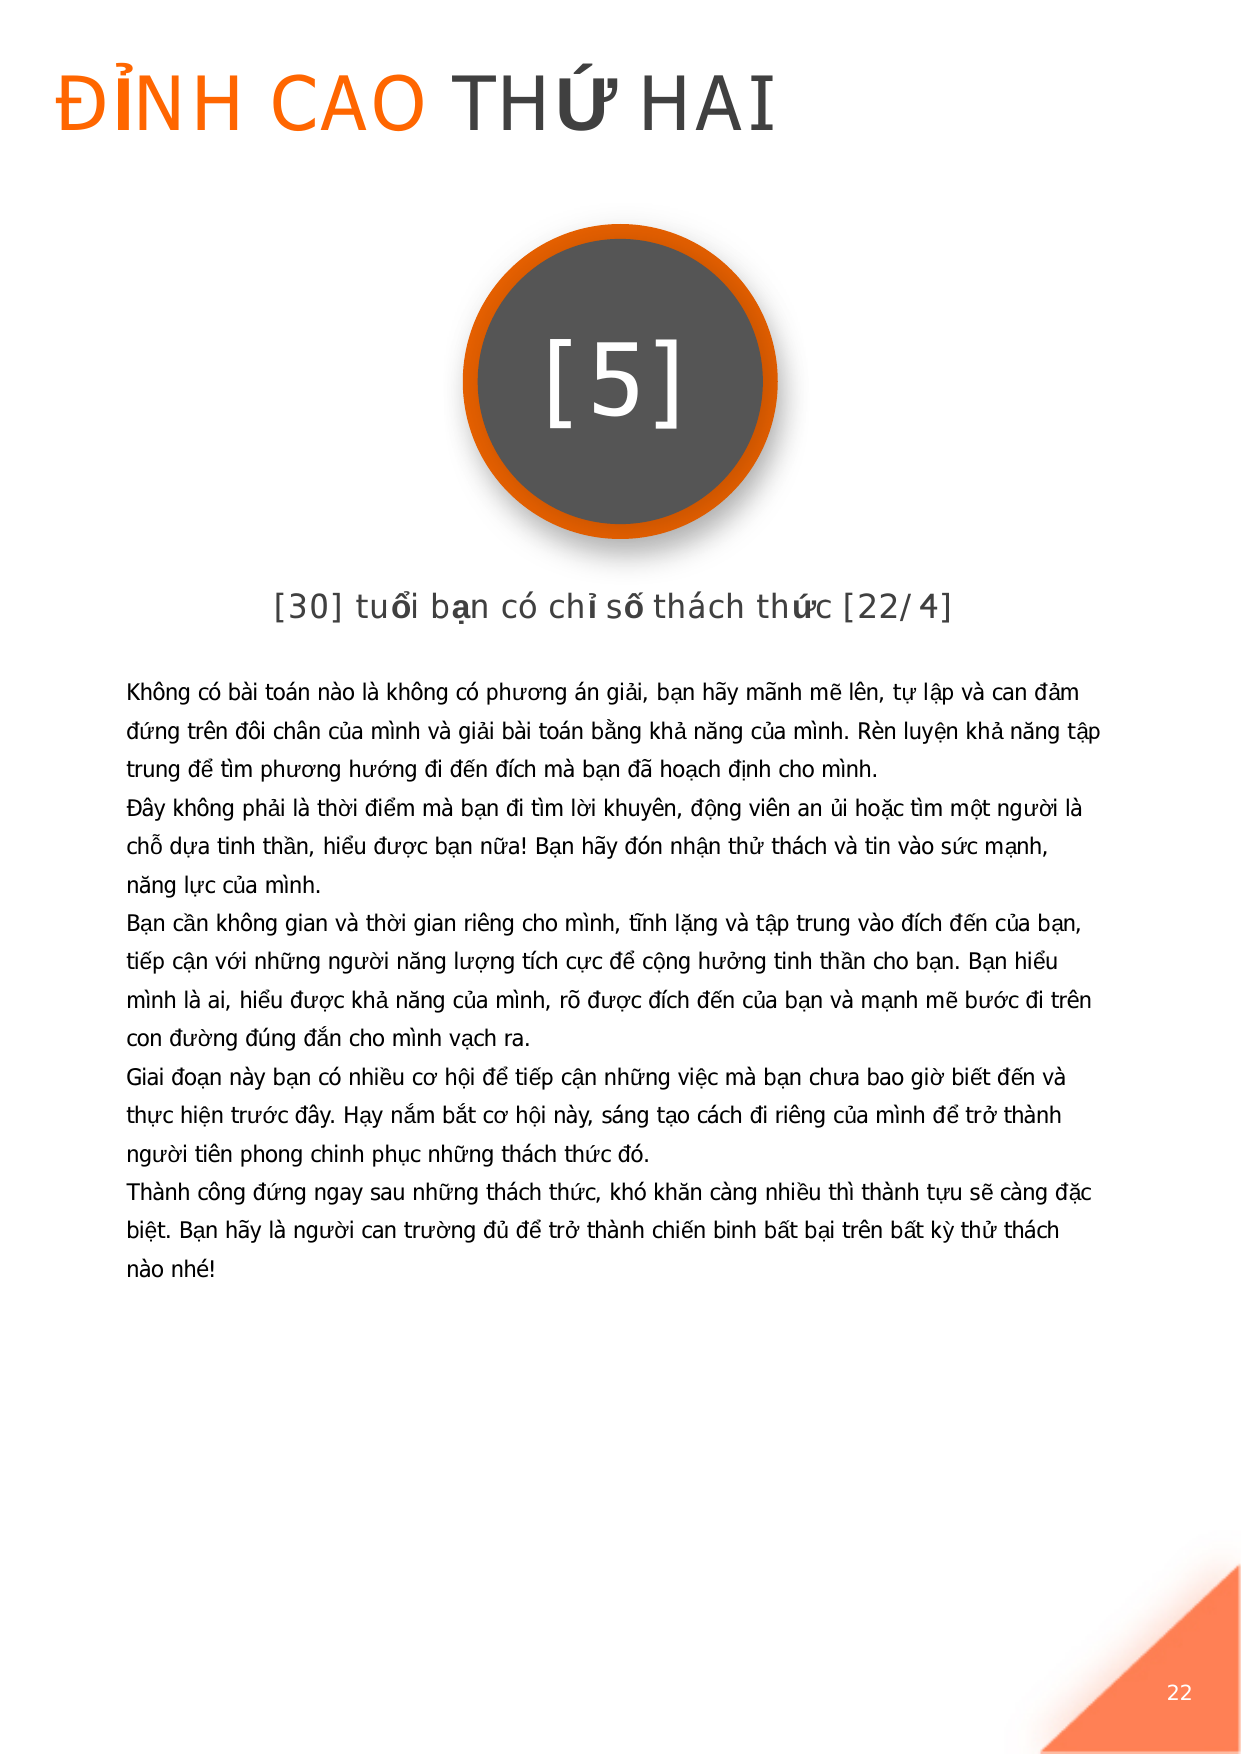

# ĐỈNH CAO THỨ HAI

[5]
[30] tuổi bạn có chỉ số thách thức [22/4]
Không có bài toán nào là không có phương án giải, bạn hãy mãnh mẽ lên, tự lập và can đảm đứng trên đôi chân của mình và giải bài toán bằng khả năng của mình. Rèn luyện khả năng tập trung để tìm phương hướng đi đến đích mà bạn đã hoạch định cho mình.
Đây không phải là thời điểm mà bạn đi tìm lời khuyên, động viên an ủi hoặc tìm một người là chỗ dựa tinh thần, hiểu được bạn nữa! Bạn hãy đón nhận thử thách và tin vào sức mạnh, năng lực của mình.
Bạn cần không gian và thời gian riêng cho mình, tĩnh lặng và tập trung vào đích đến của bạn, tiếp cận với những người năng lượng tích cực để cộng hưởng tinh thần cho bạn. Bạn hiểu mình là ai, hiểu được khả năng của mình, rõ được đích đến của bạn và mạnh mẽ bước đi trên con đường đúng đắn cho mình vạch ra.
Giai đoạn này bạn có nhiều cơ hội để tiếp cận những việc mà bạn chưa bao giờ biết đến và thực hiện trước đây. Hạy nắm bắt cơ hội này, sáng tạo cách đi riêng của mình để trở thành người tiên phong chinh phục những thách thức đó.
Thành công đứng ngay sau những thách thức, khó khăn càng nhiều thì thành tựu sẽ càng đặc biệt. Bạn hãy là người can trường đủ để trở thành chiến binh bất bại trên bất kỳ thử thách nào nhé!
22